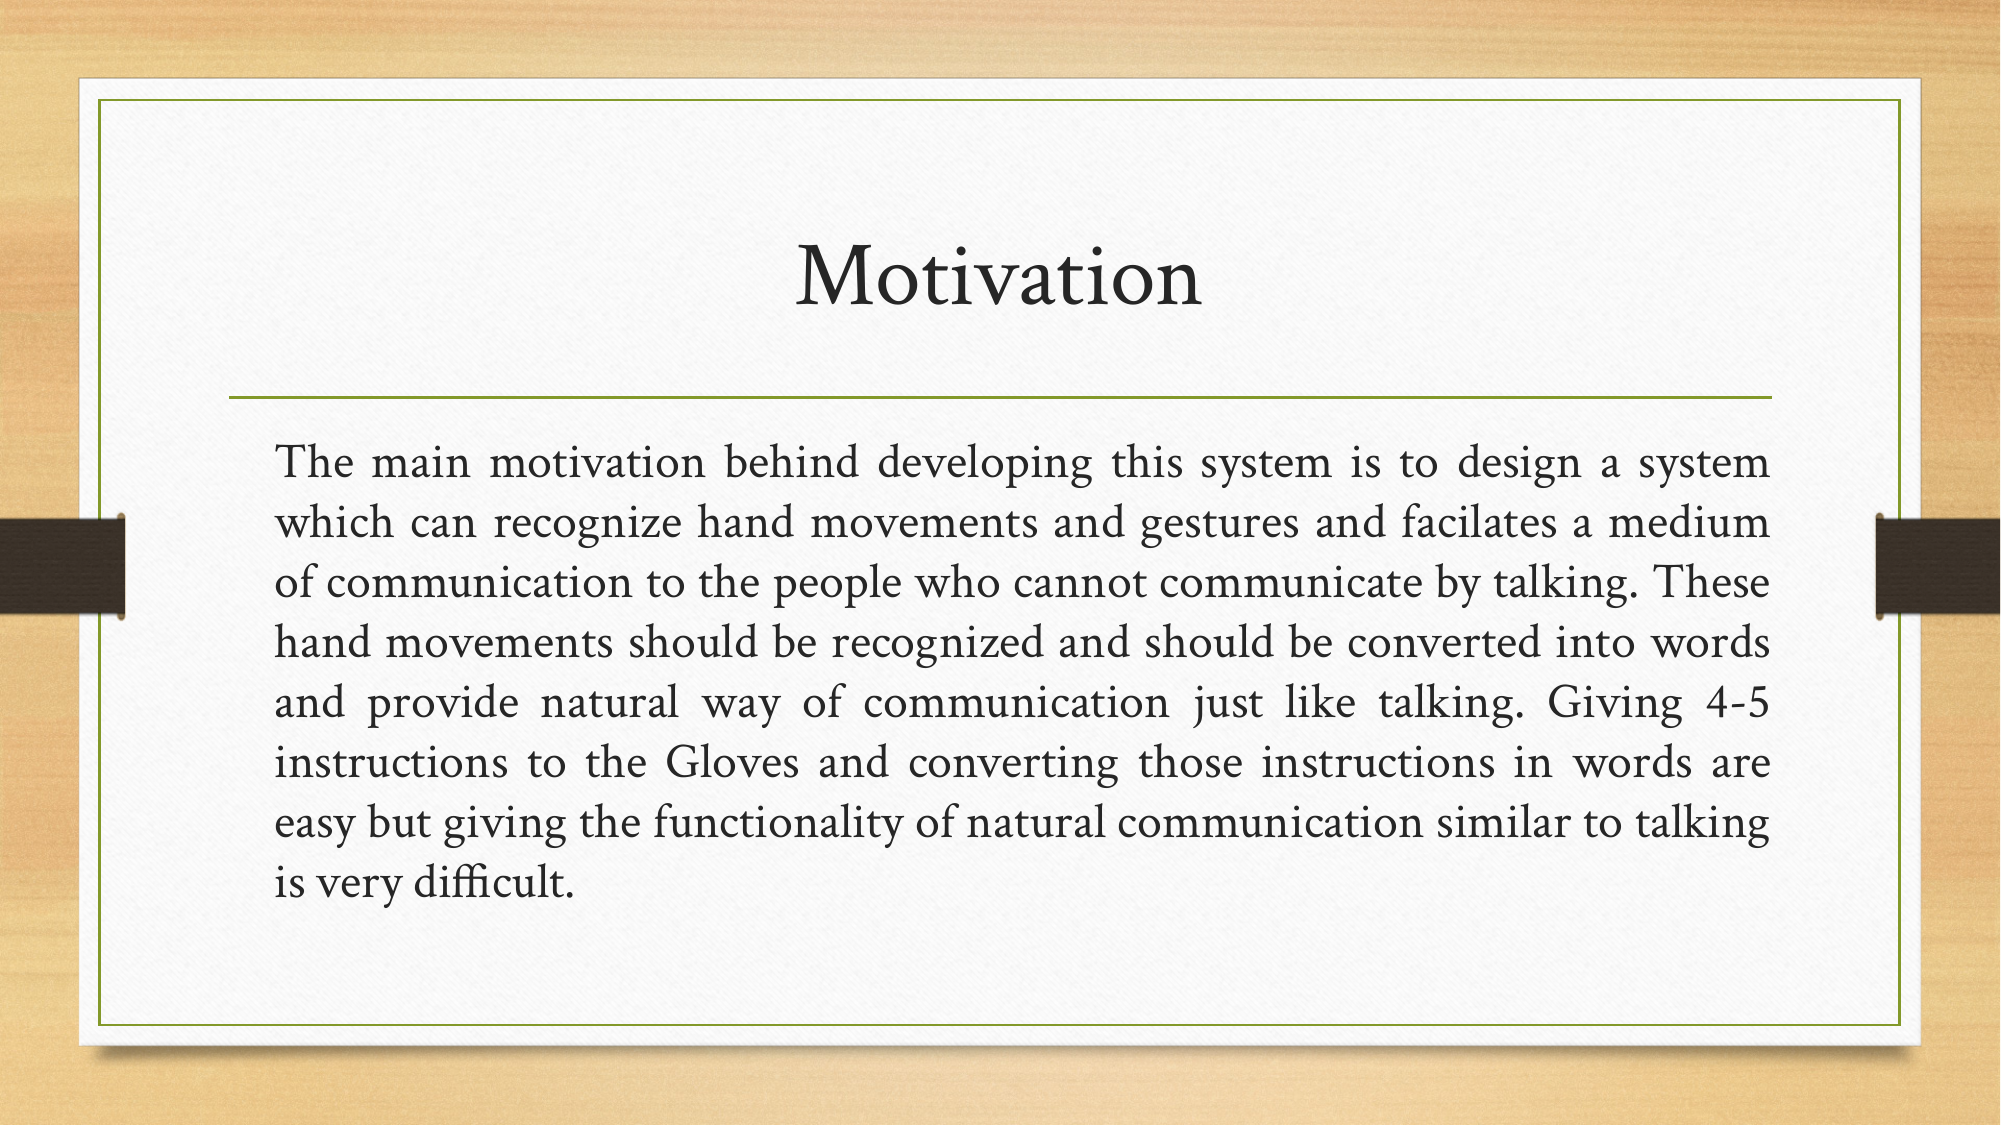

# Motivation
	The main motivation behind developing this system is to design a system which can recognize hand movements and gestures and facilates a medium of communication to the people who cannot communicate by talking. These hand movements should be recognized and should be converted into words and provide natural way of communication just like talking. Giving 4-5 instructions to the Gloves and converting those instructions in words are easy but giving the functionality of natural communication similar to talking is very difficult.